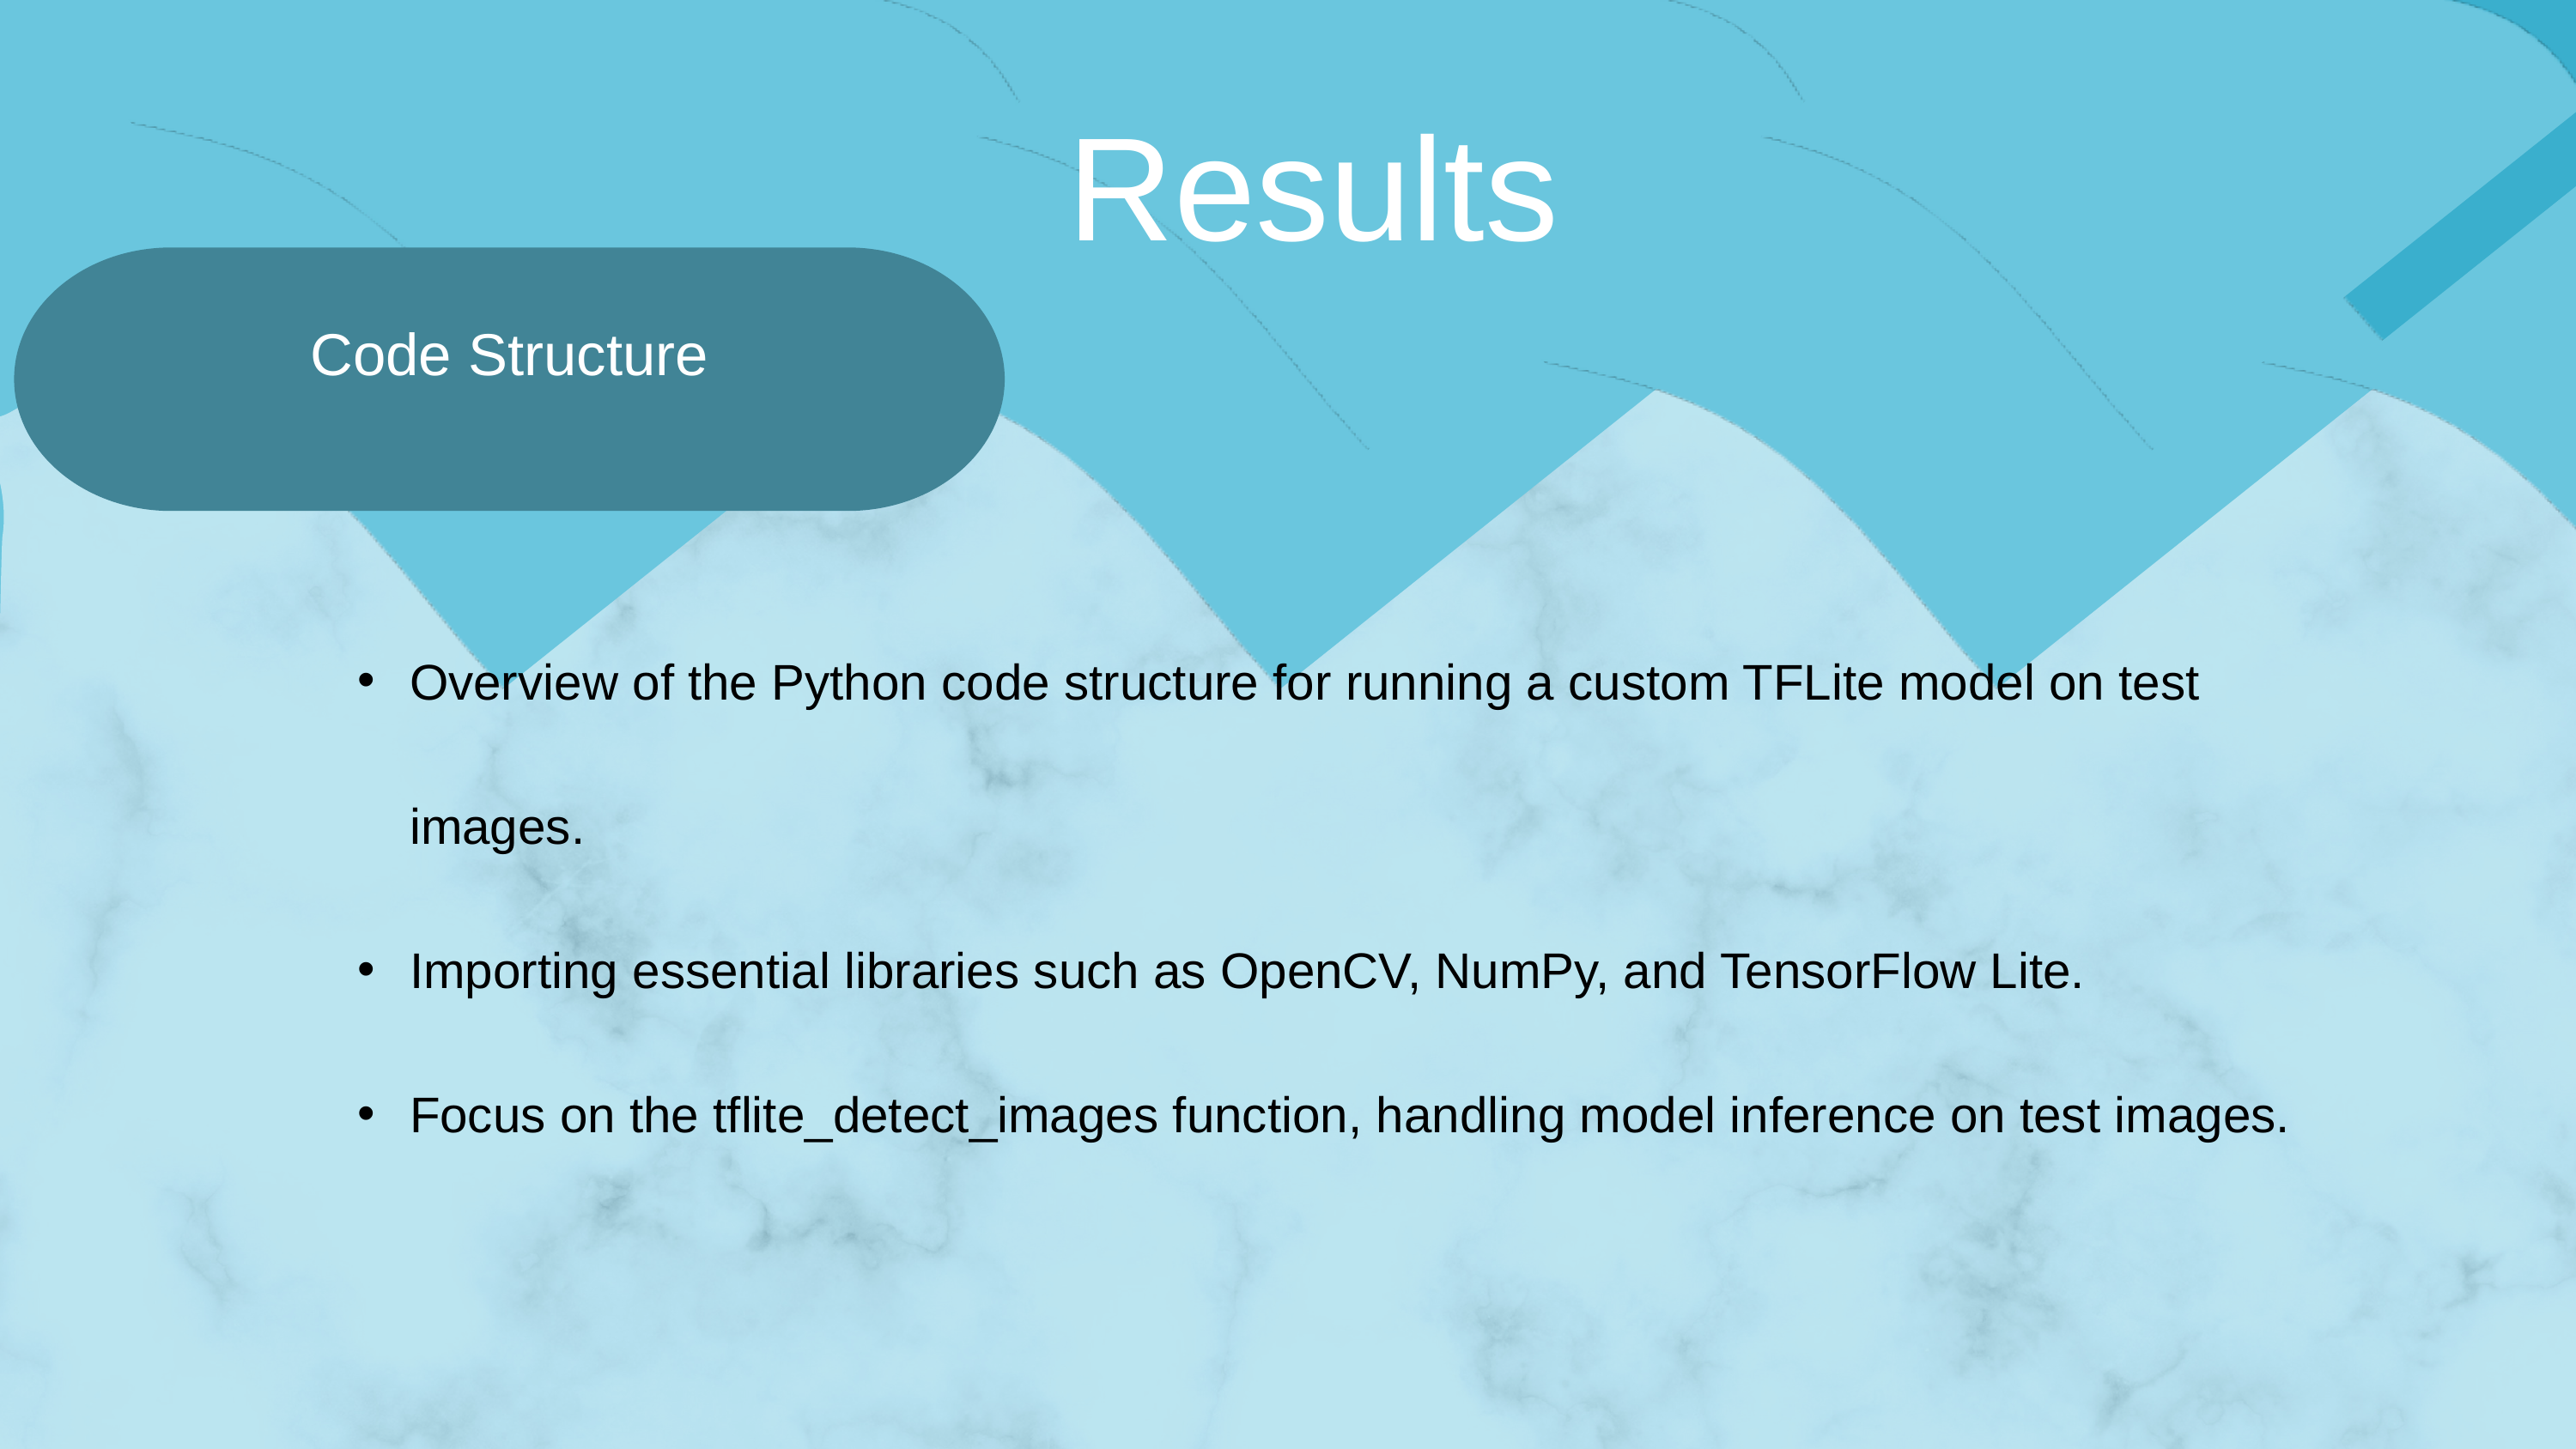

Results

Code Structure
Overview of the Python code structure for running a custom TFLite model on test images.
Importing essential libraries such as OpenCV, NumPy, and TensorFlow Lite.
Focus on the tflite_detect_images function, handling model inference on test images.